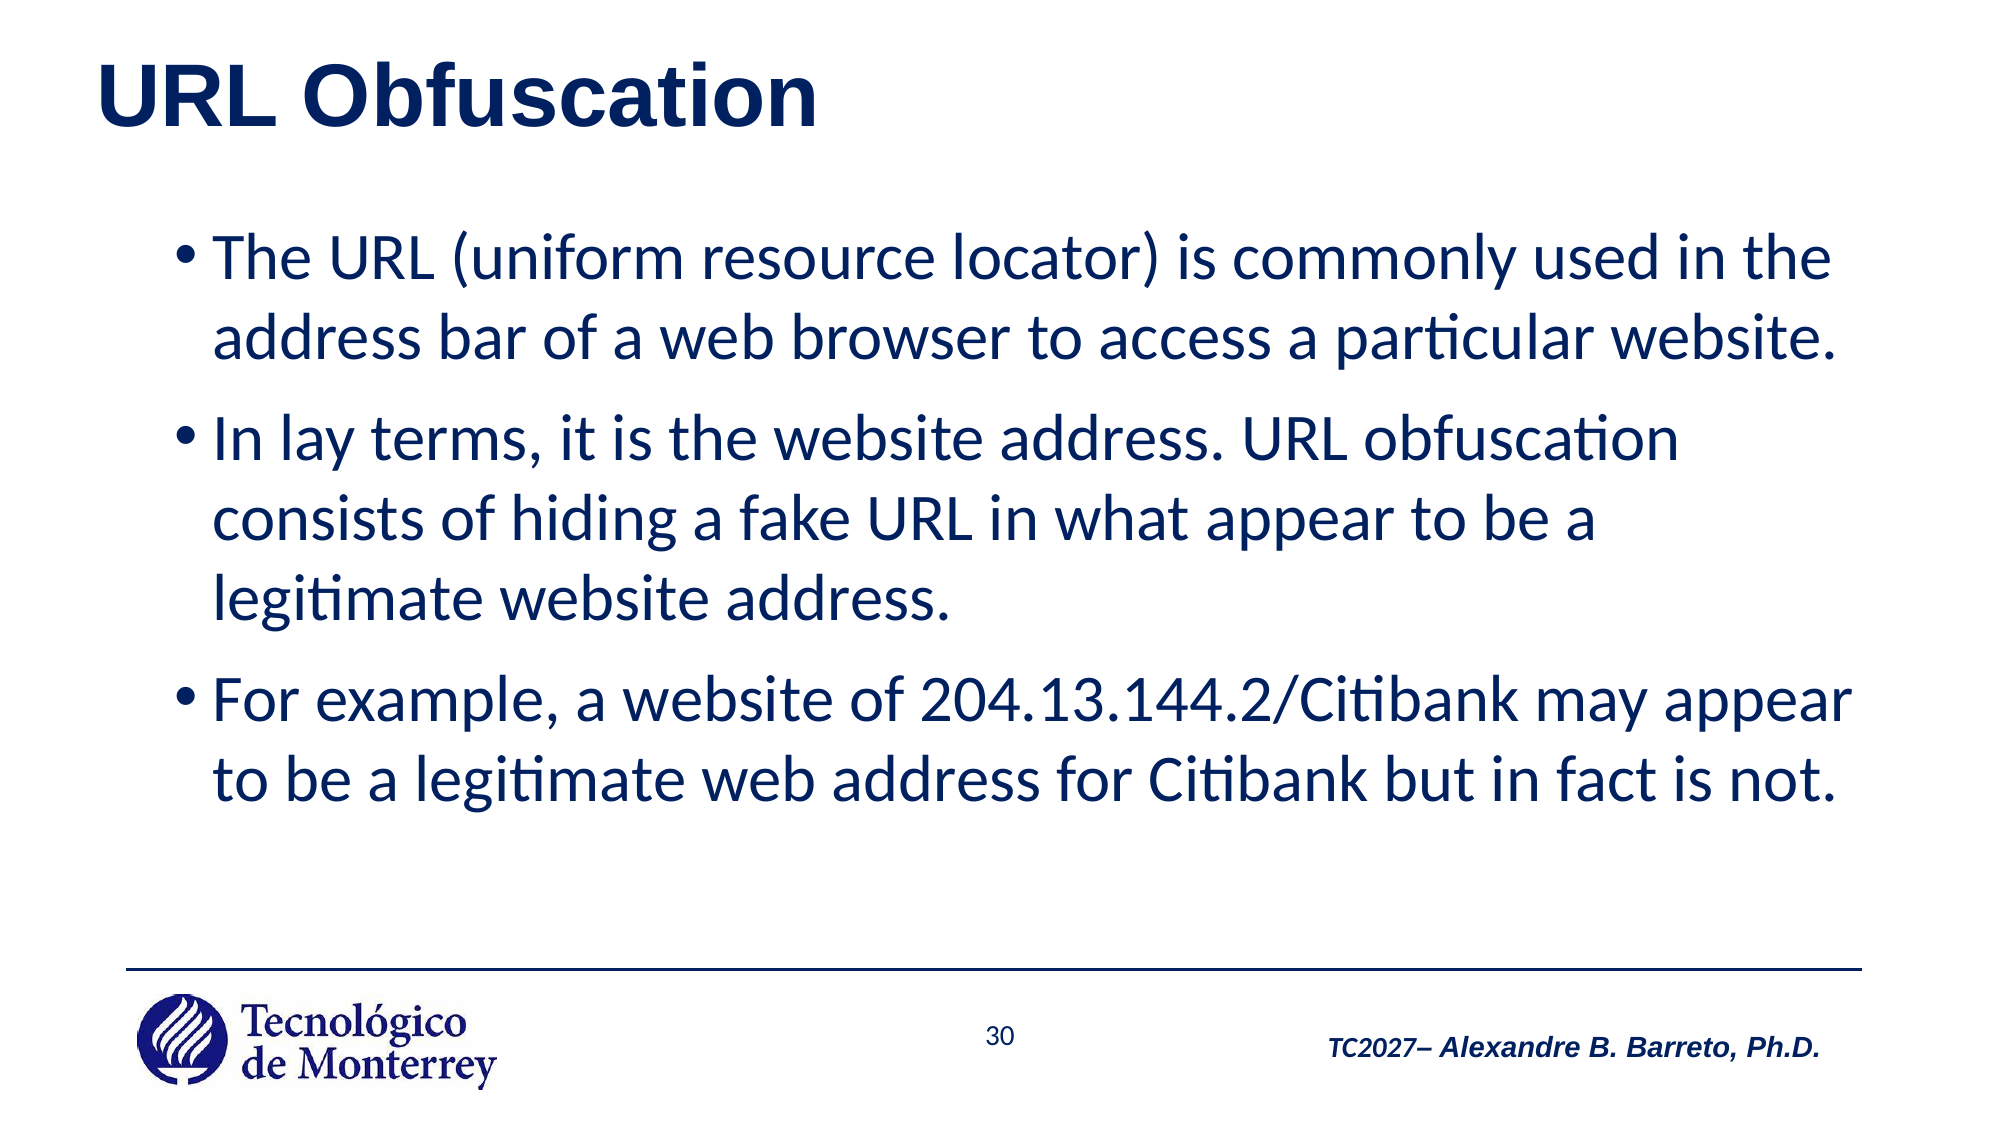

# URL Obfuscation
The URL (uniform resource locator) is commonly used in the address bar of a web browser to access a particular website.
In lay terms, it is the website address. URL obfuscation consists of hiding a fake URL in what appear to be a legitimate website address.
For example, a website of 204.13.144.2/Citibank may appear to be a legitimate web address for Citibank but in fact is not.